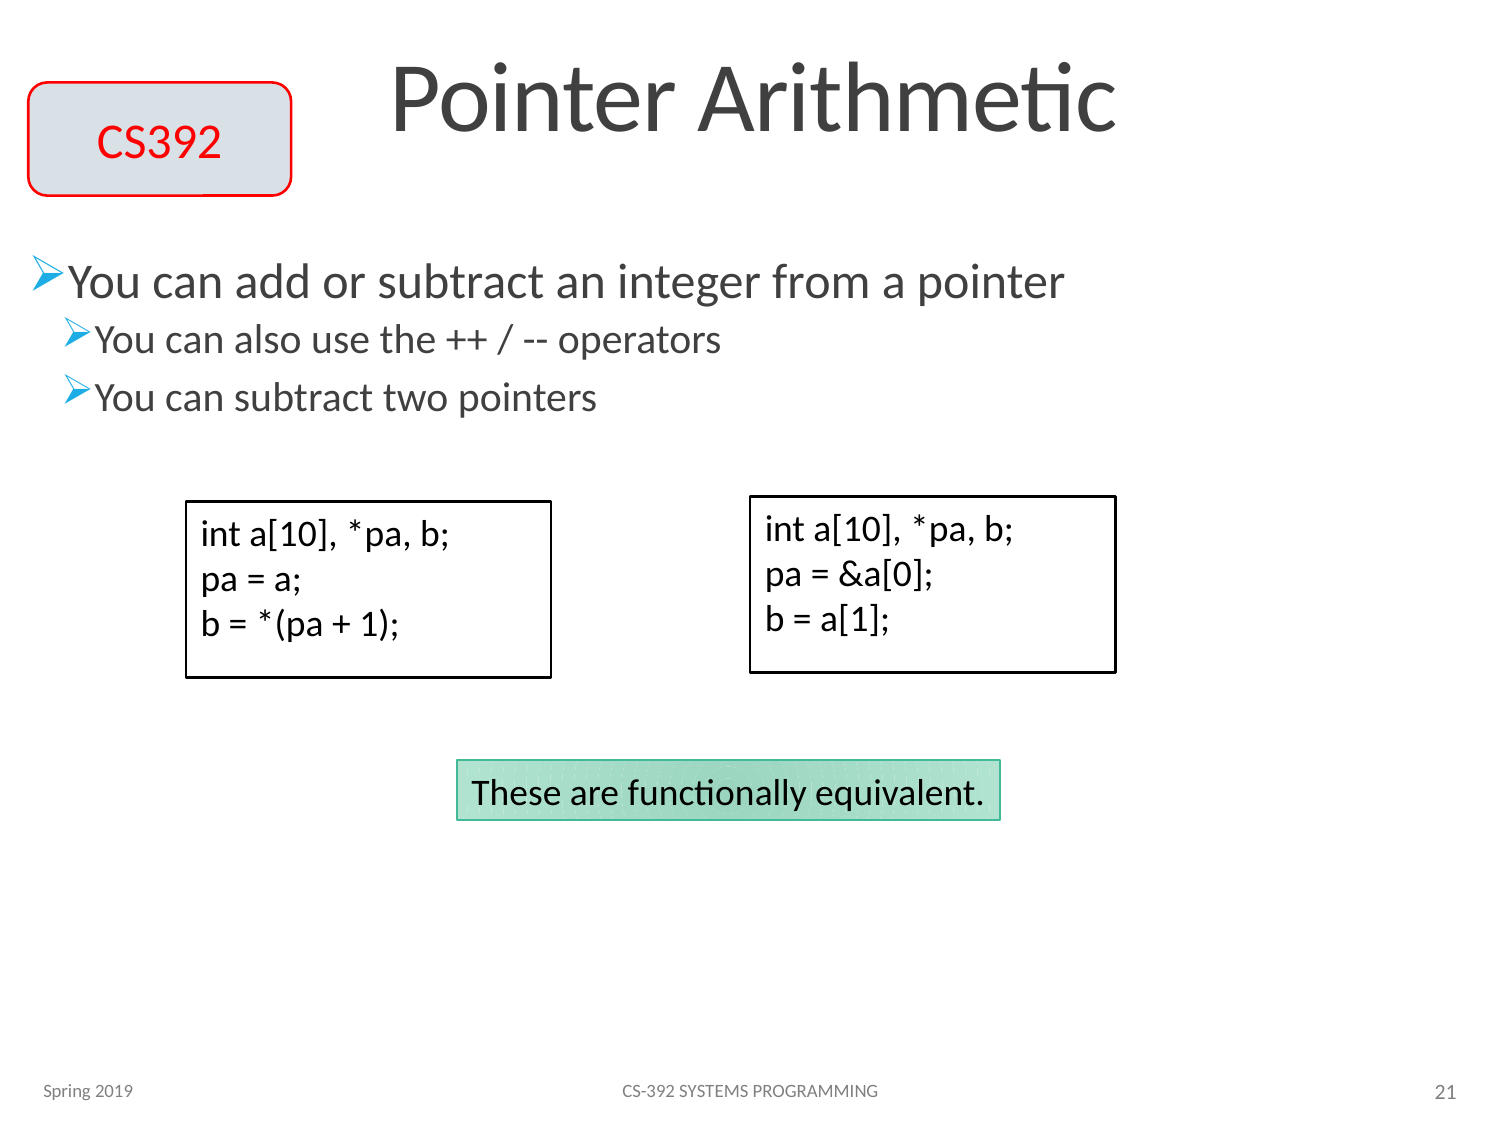

# Pointer Arithmetic
CS392
You can add or subtract an integer from a pointer
You can also use the ++ / -- operators
You can subtract two pointers

int a[10], *pa, b;
pa = &a[0];
b = a[1];

int a[10], *pa, b;
pa = a;
b = *(pa + 1);

These are functionally equivalent.
Spring 2019
CS-392 Systems Programming
21